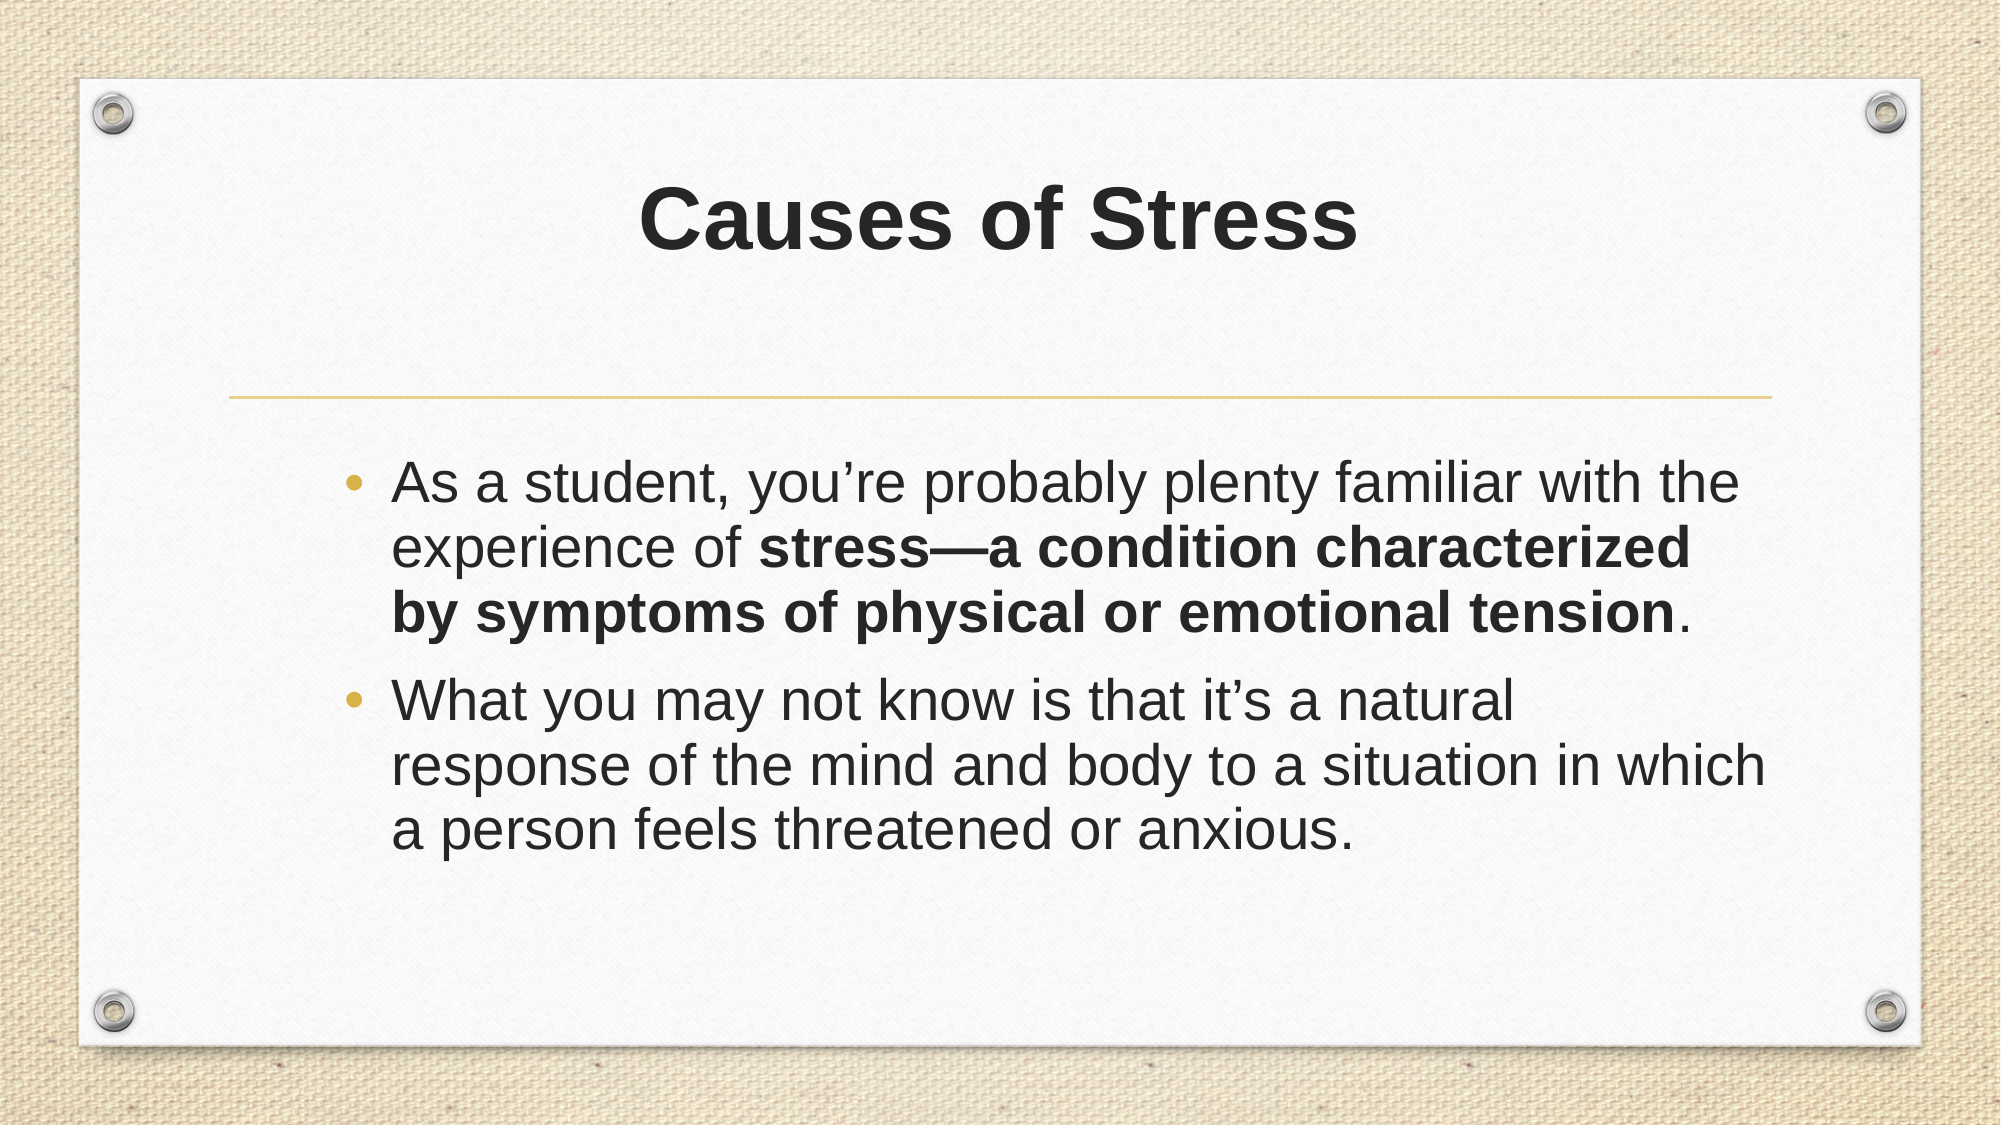

# Causes of Stress
As a student, you’re probably plenty familiar with the experience of stress—a condition characterized by symptoms of physical or emotional tension.
What you may not know is that it’s a natural response of the mind and body to a situation in which a person feels threatened or anxious.